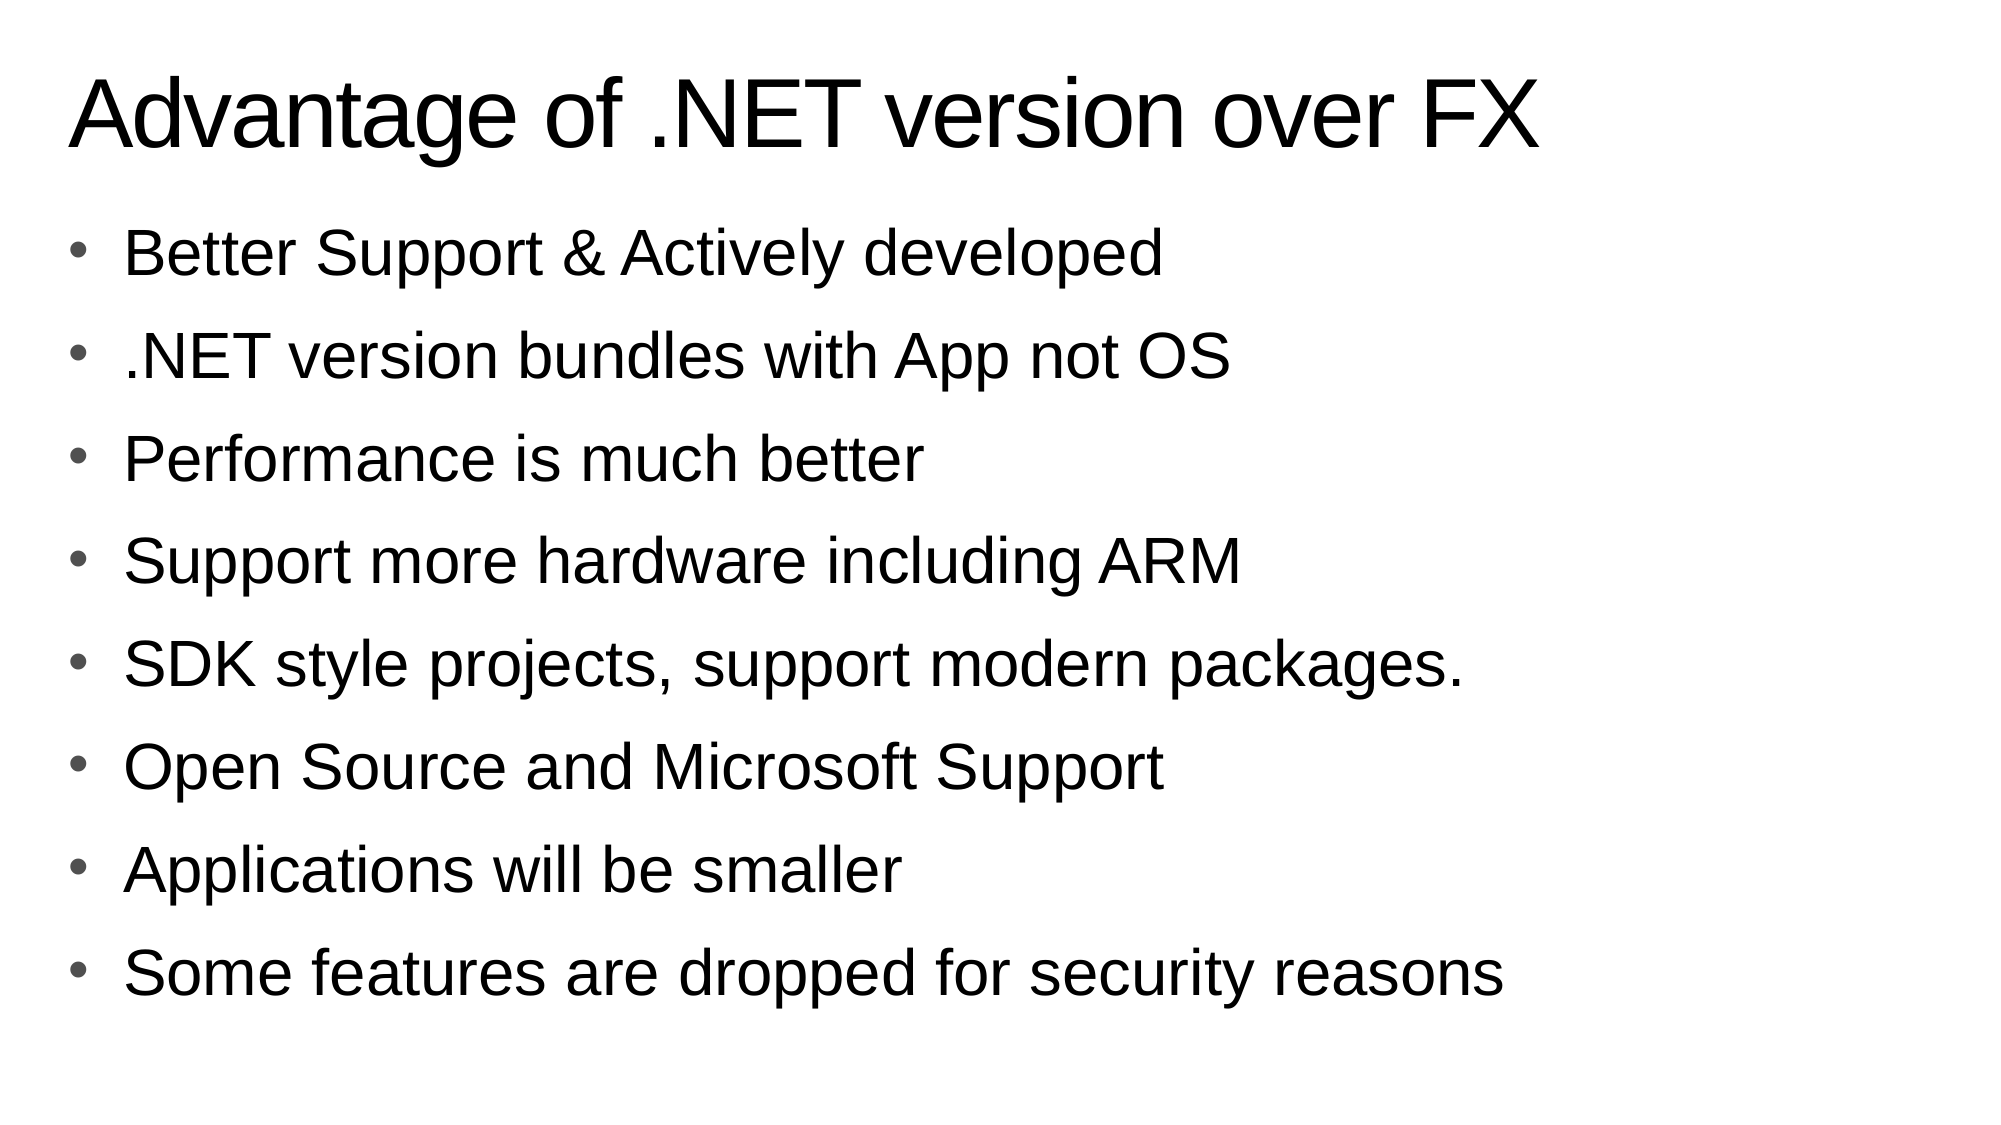

# Advantage of .NET version over FX
Better Support & Actively developed
.NET version bundles with App not OS
Performance is much better
Support more hardware including ARM
SDK style projects, support modern packages.
Open Source and Microsoft Support
Applications will be smaller
Some features are dropped for security reasons